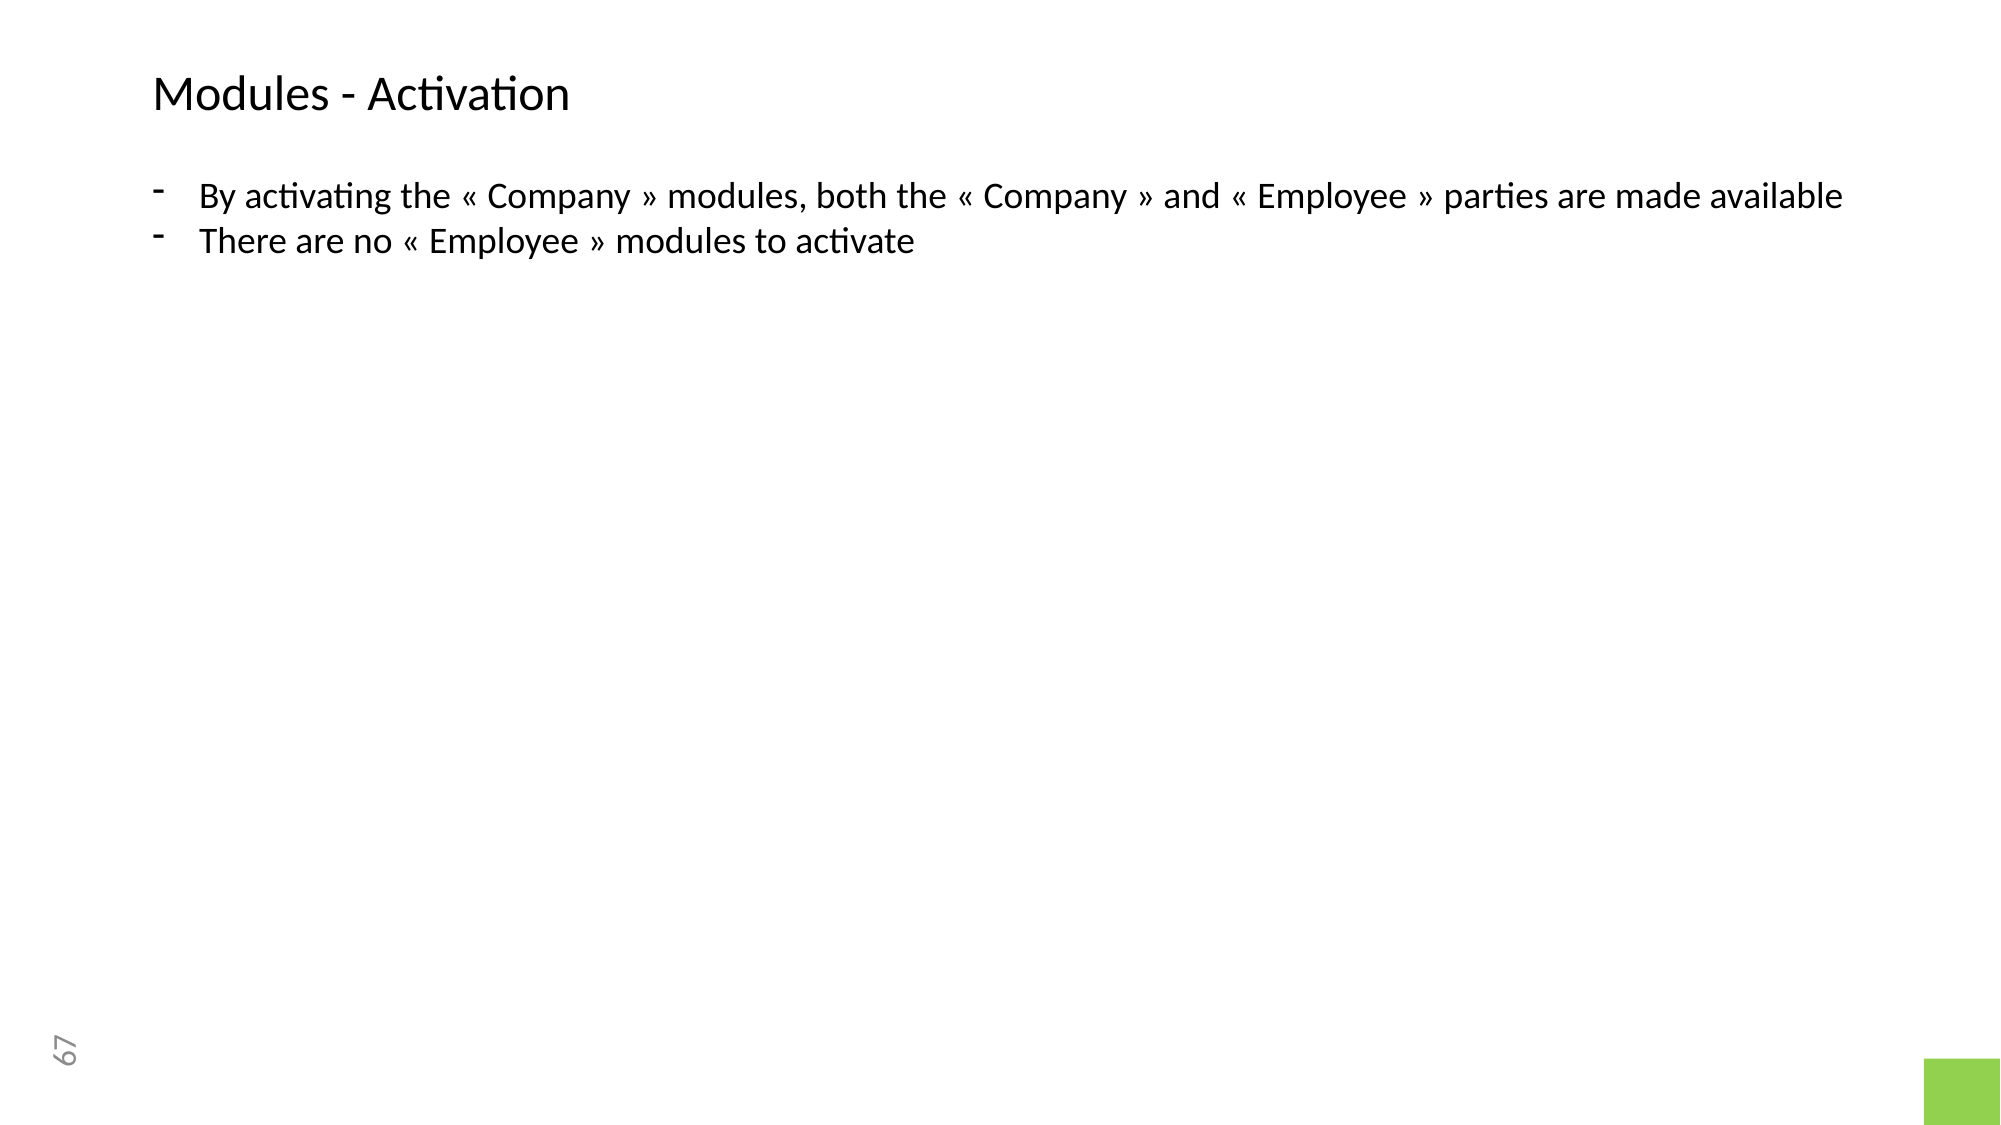

# Modules - Activation
By activating the « Company » modules, both the « Company » and « Employee » parties are made available
There are no « Employee » modules to activate
67